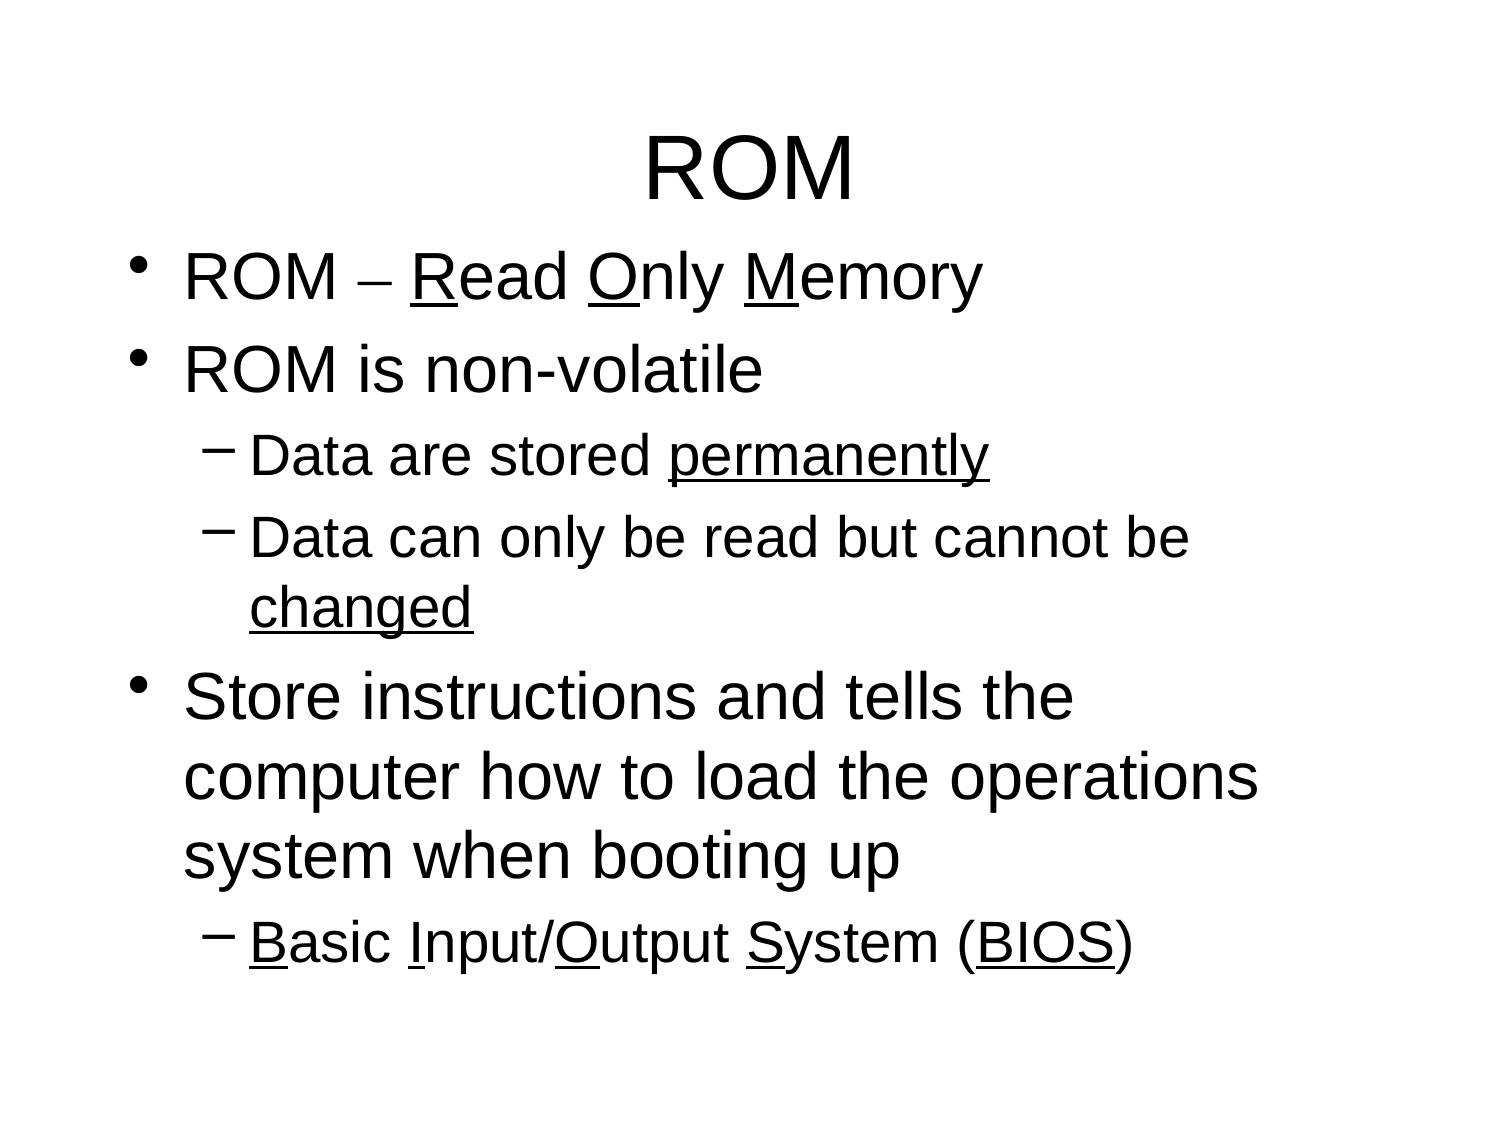

# ROM
ROM – Read Only Memory
ROM is non-volatile
Data are stored permanently
Data can only be read but cannot be changed
Store instructions and tells the computer how to load the operations system when booting up
Basic Input/Output System (BIOS)